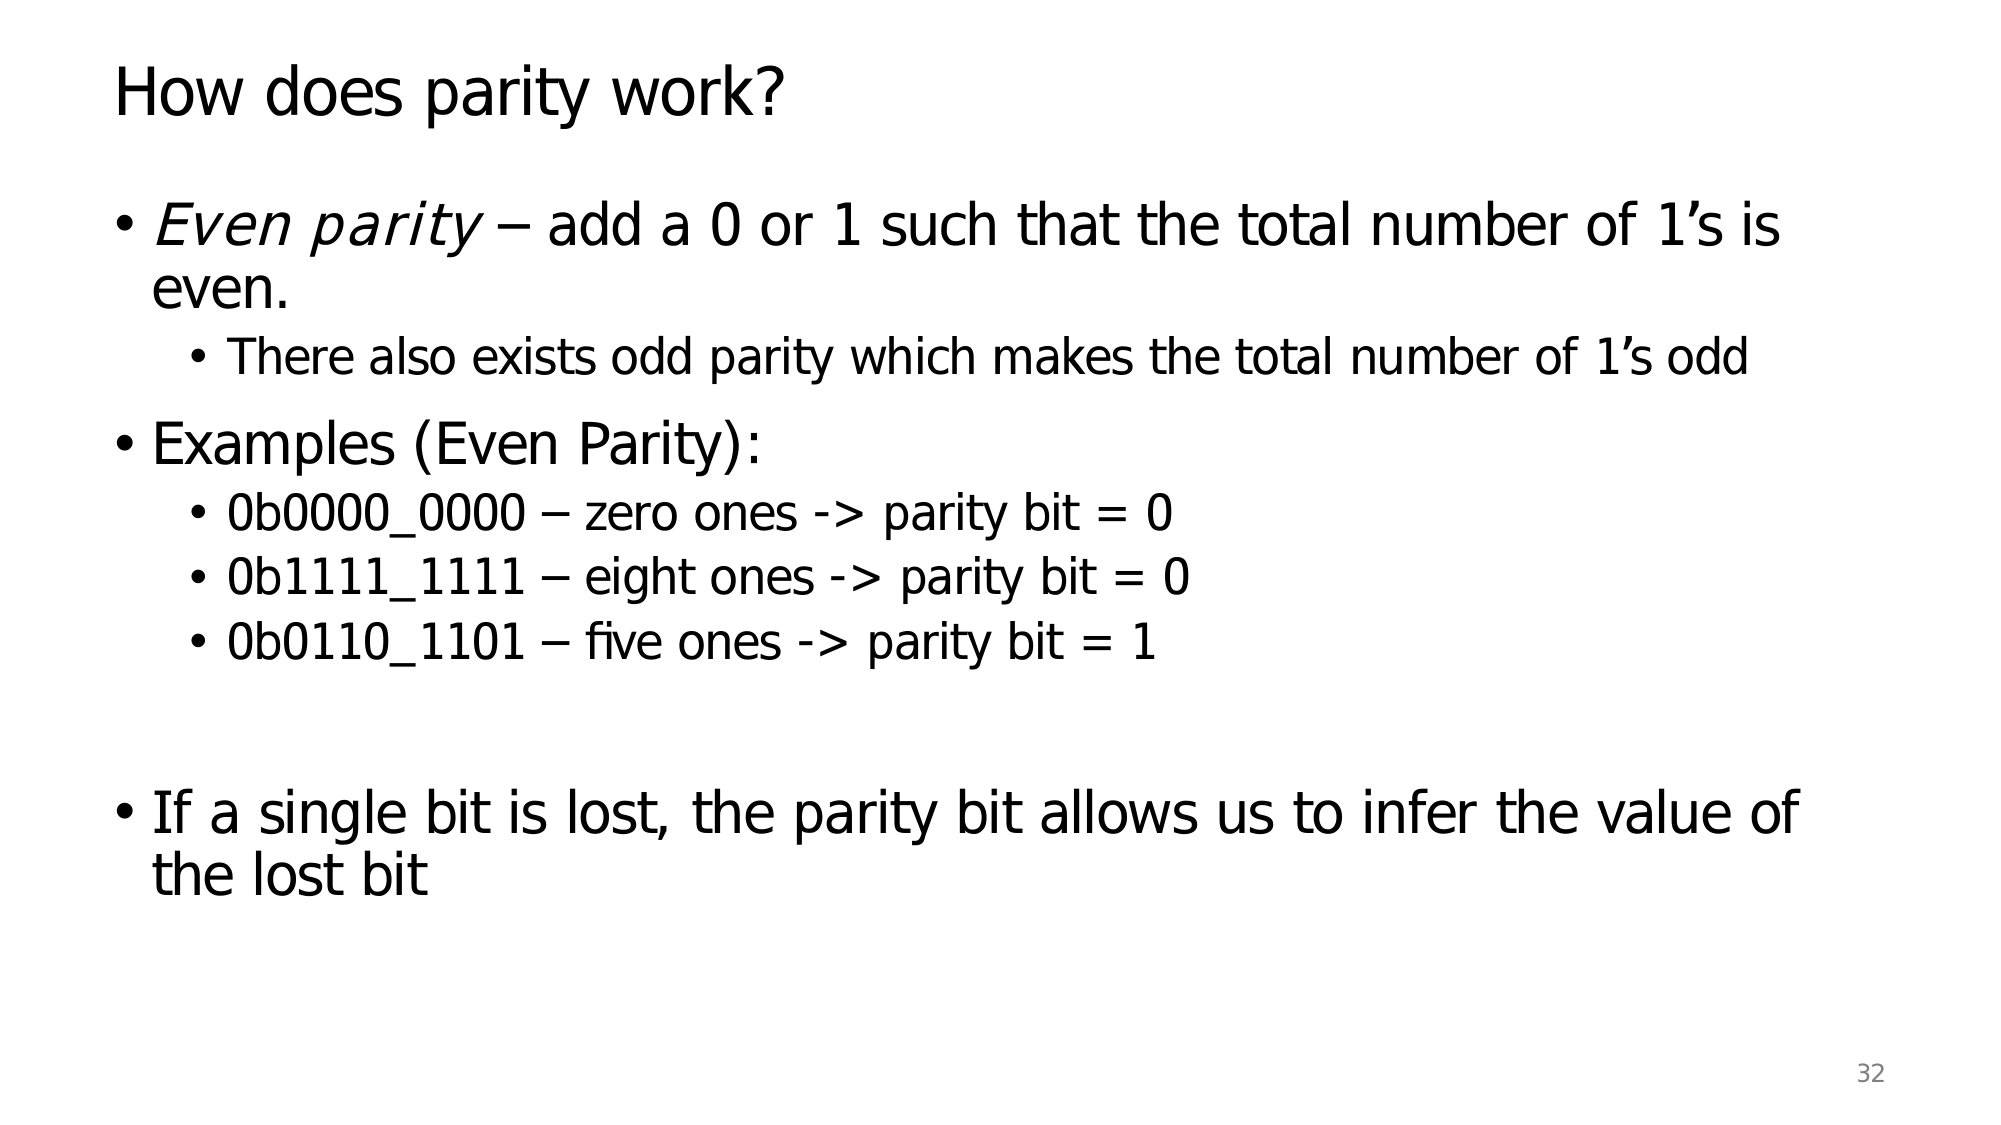

# How does parity work?
Even parity – add a 0 or 1 such that the total number of 1’s is even.
There also exists odd parity which makes the total number of 1’s odd
Examples (Even Parity):
0b0000_0000 – zero ones -> parity bit = 0
0b1111_1111 – eight ones -> parity bit = 0
0b0110_1101 – five ones -> parity bit = 1

If a single bit is lost, the parity bit allows us to infer the value of the lost bit
32